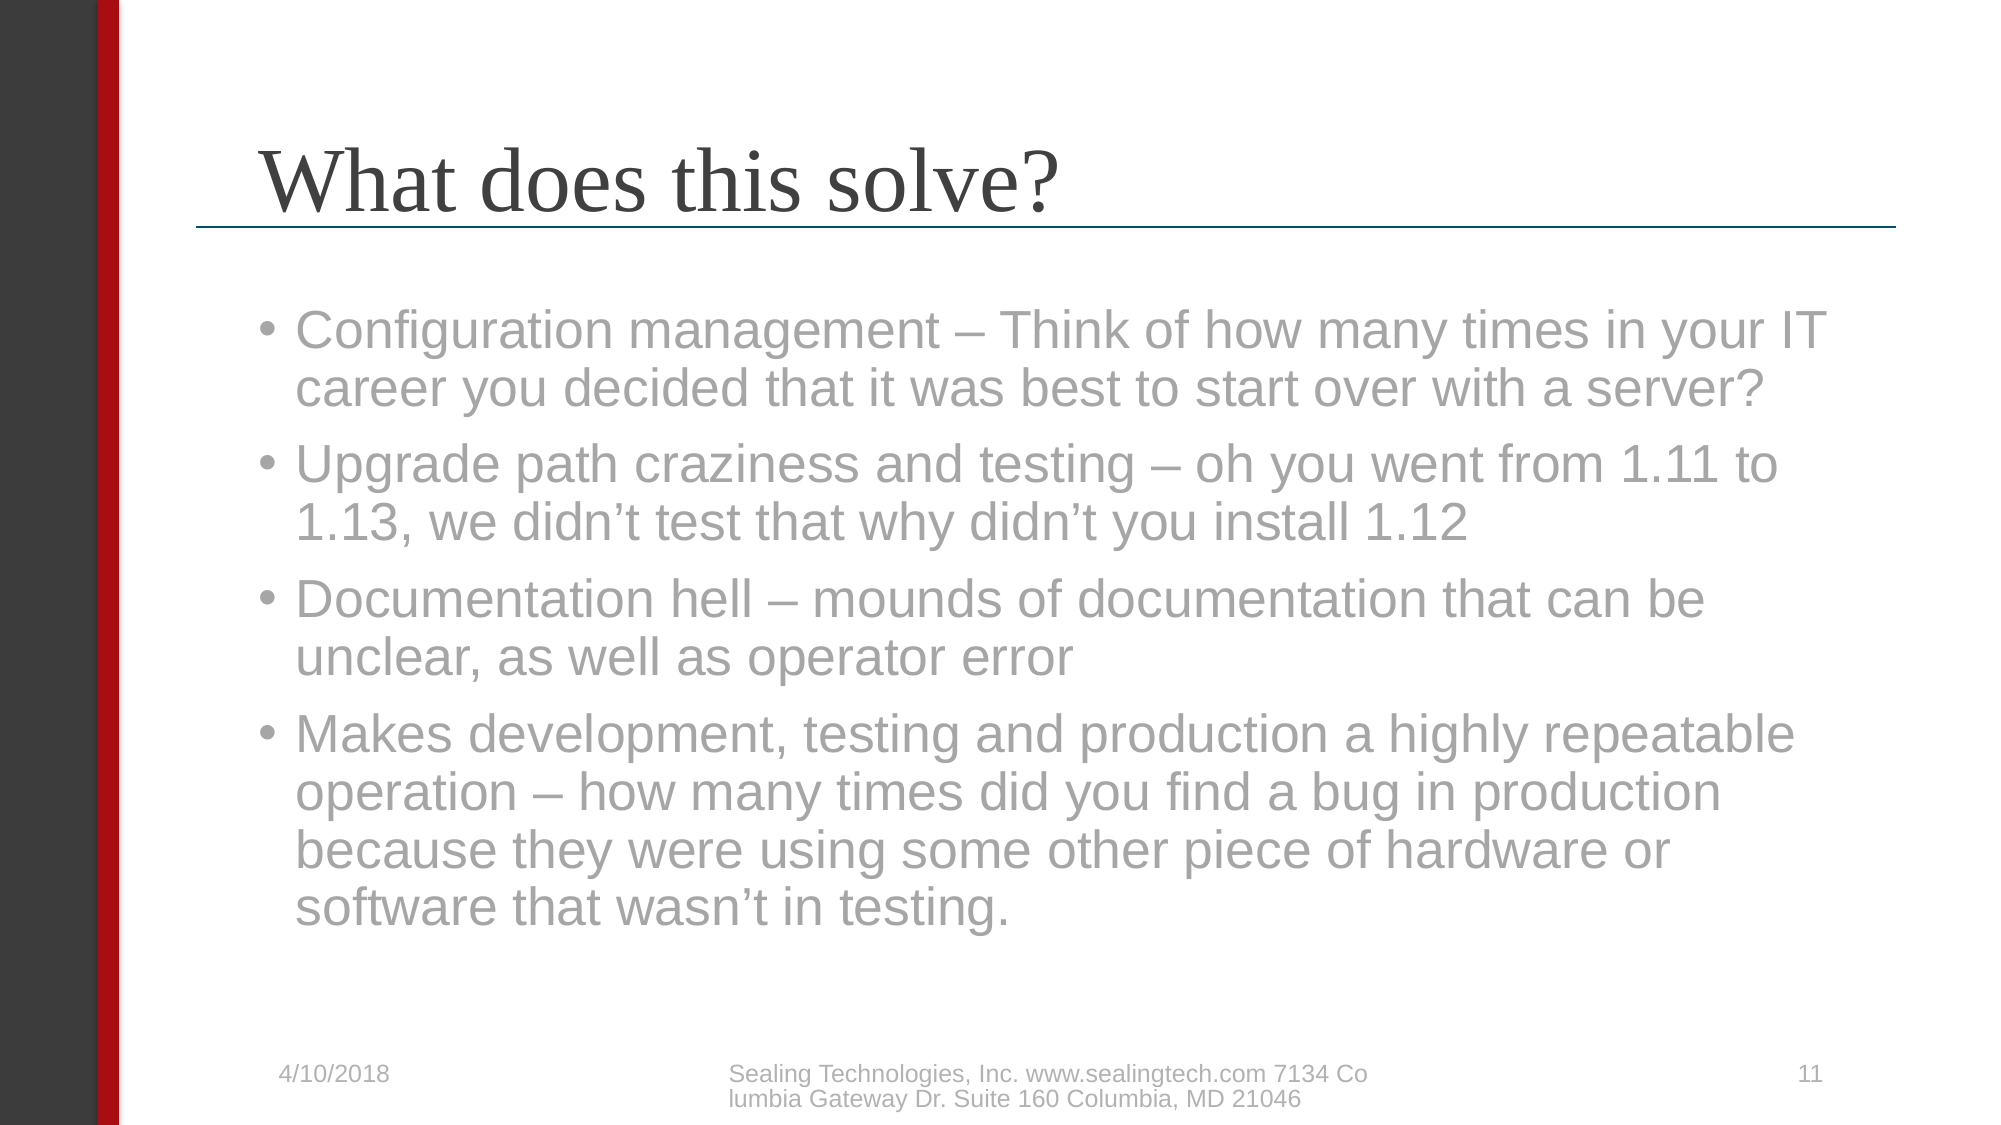

# What does this solve?
Configuration management – Think of how many times in your IT career you decided that it was best to start over with a server?
Upgrade path craziness and testing – oh you went from 1.11 to 1.13, we didn’t test that why didn’t you install 1.12
Documentation hell – mounds of documentation that can be unclear, as well as operator error
Makes development, testing and production a highly repeatable operation – how many times did you find a bug in production because they were using some other piece of hardware or software that wasn’t in testing.
Sealing Technologies, Inc. www.sealingtech.com 7134 Columbia Gateway Dr. Suite 160 Columbia, MD 21046
4/10/2018
11